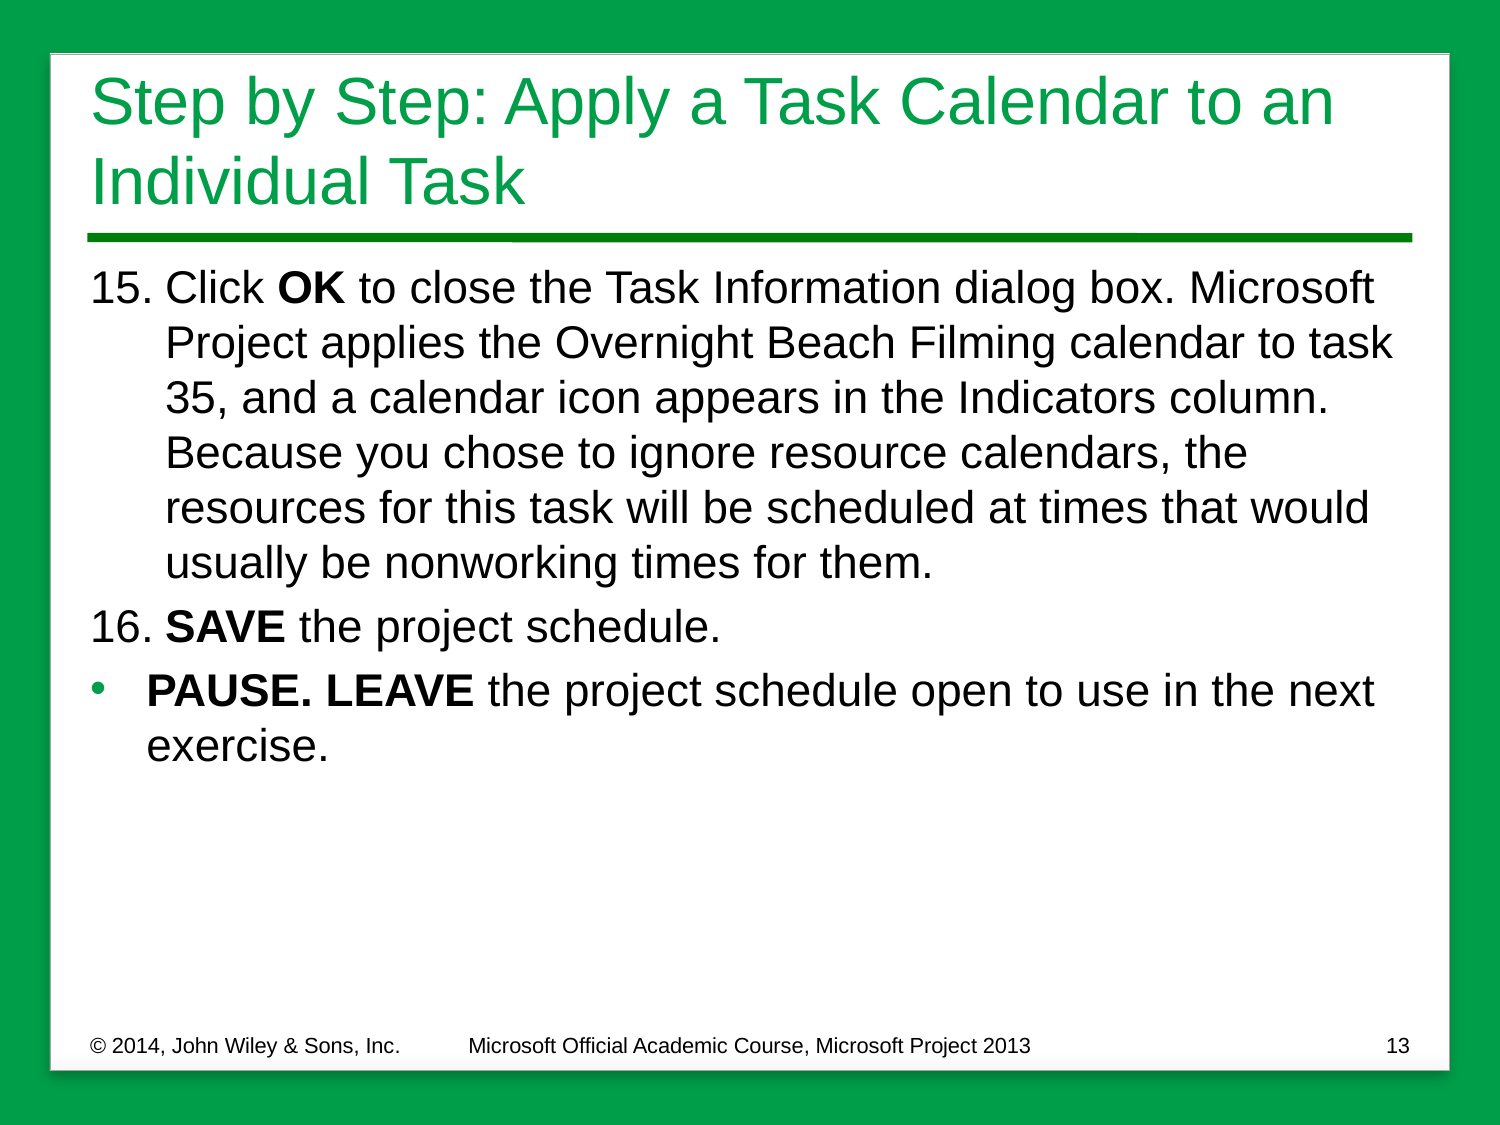

# Step by Step: Apply a Task Calendar to an Individual Task
15.	Click OK to close the Task Information dialog box. Microsoft Project applies the Overnight Beach Filming calendar to task 35, and a calendar icon appears in the Indicators column. Because you chose to ignore resource calendars, the resources for this task will be scheduled at times that would usually be nonworking times for them.
16.	SAVE the project schedule.
PAUSE. LEAVE the project schedule open to use in the next exercise.
© 2014, John Wiley & Sons, Inc.
Microsoft Official Academic Course, Microsoft Project 2013
13